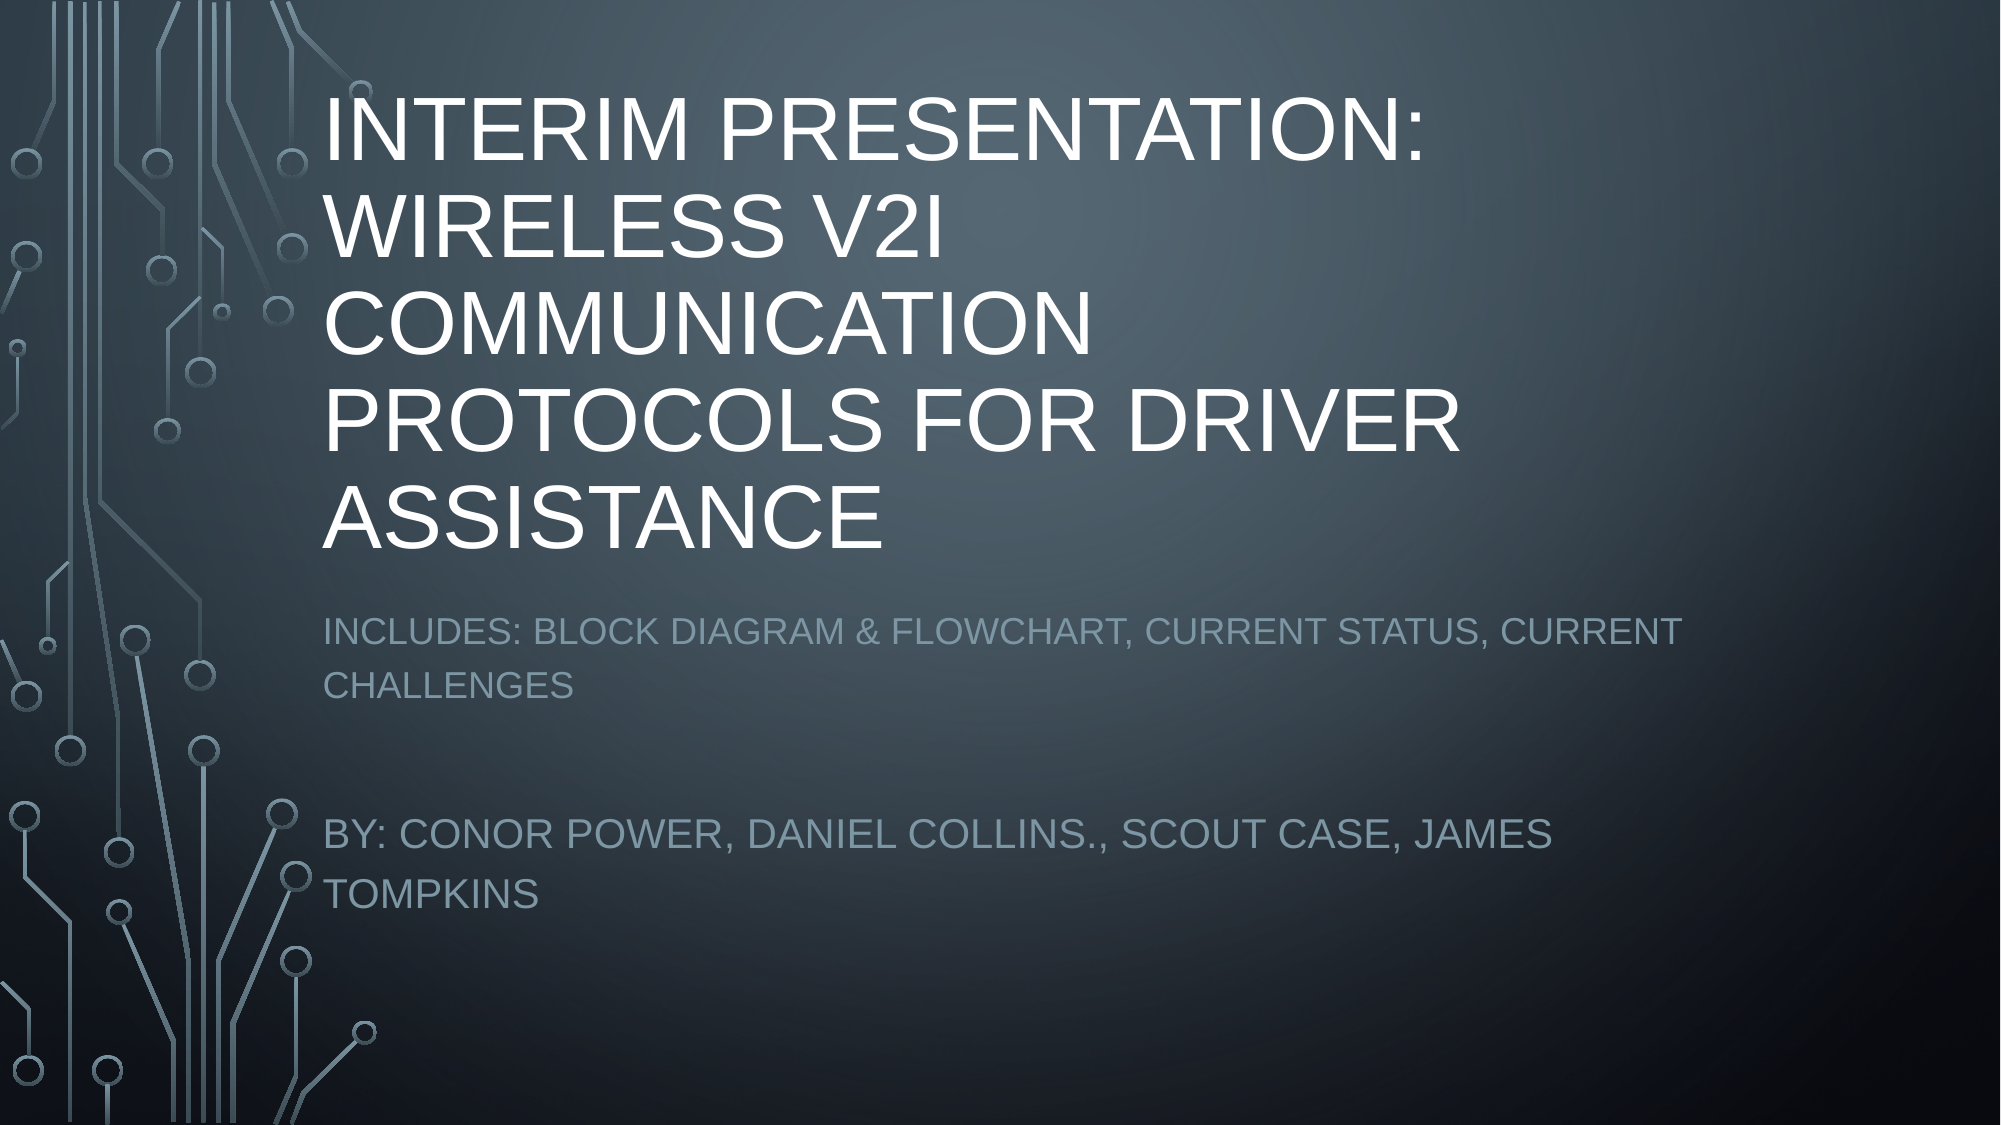

# INTERIM PRESENTATION:
WIRELESS V2I COMMUNICATION
PROTOCOLS FOR DRIVER ASSISTANCE
INCLUDES: BLOCK DIAGRAM & FLOWCHART, CURRENT STATUS, CURRENT CHALLENGES
BY: CONOR POWER, DANIEL COLLINS., SCOUT CASE, JAMES TOMPKINS